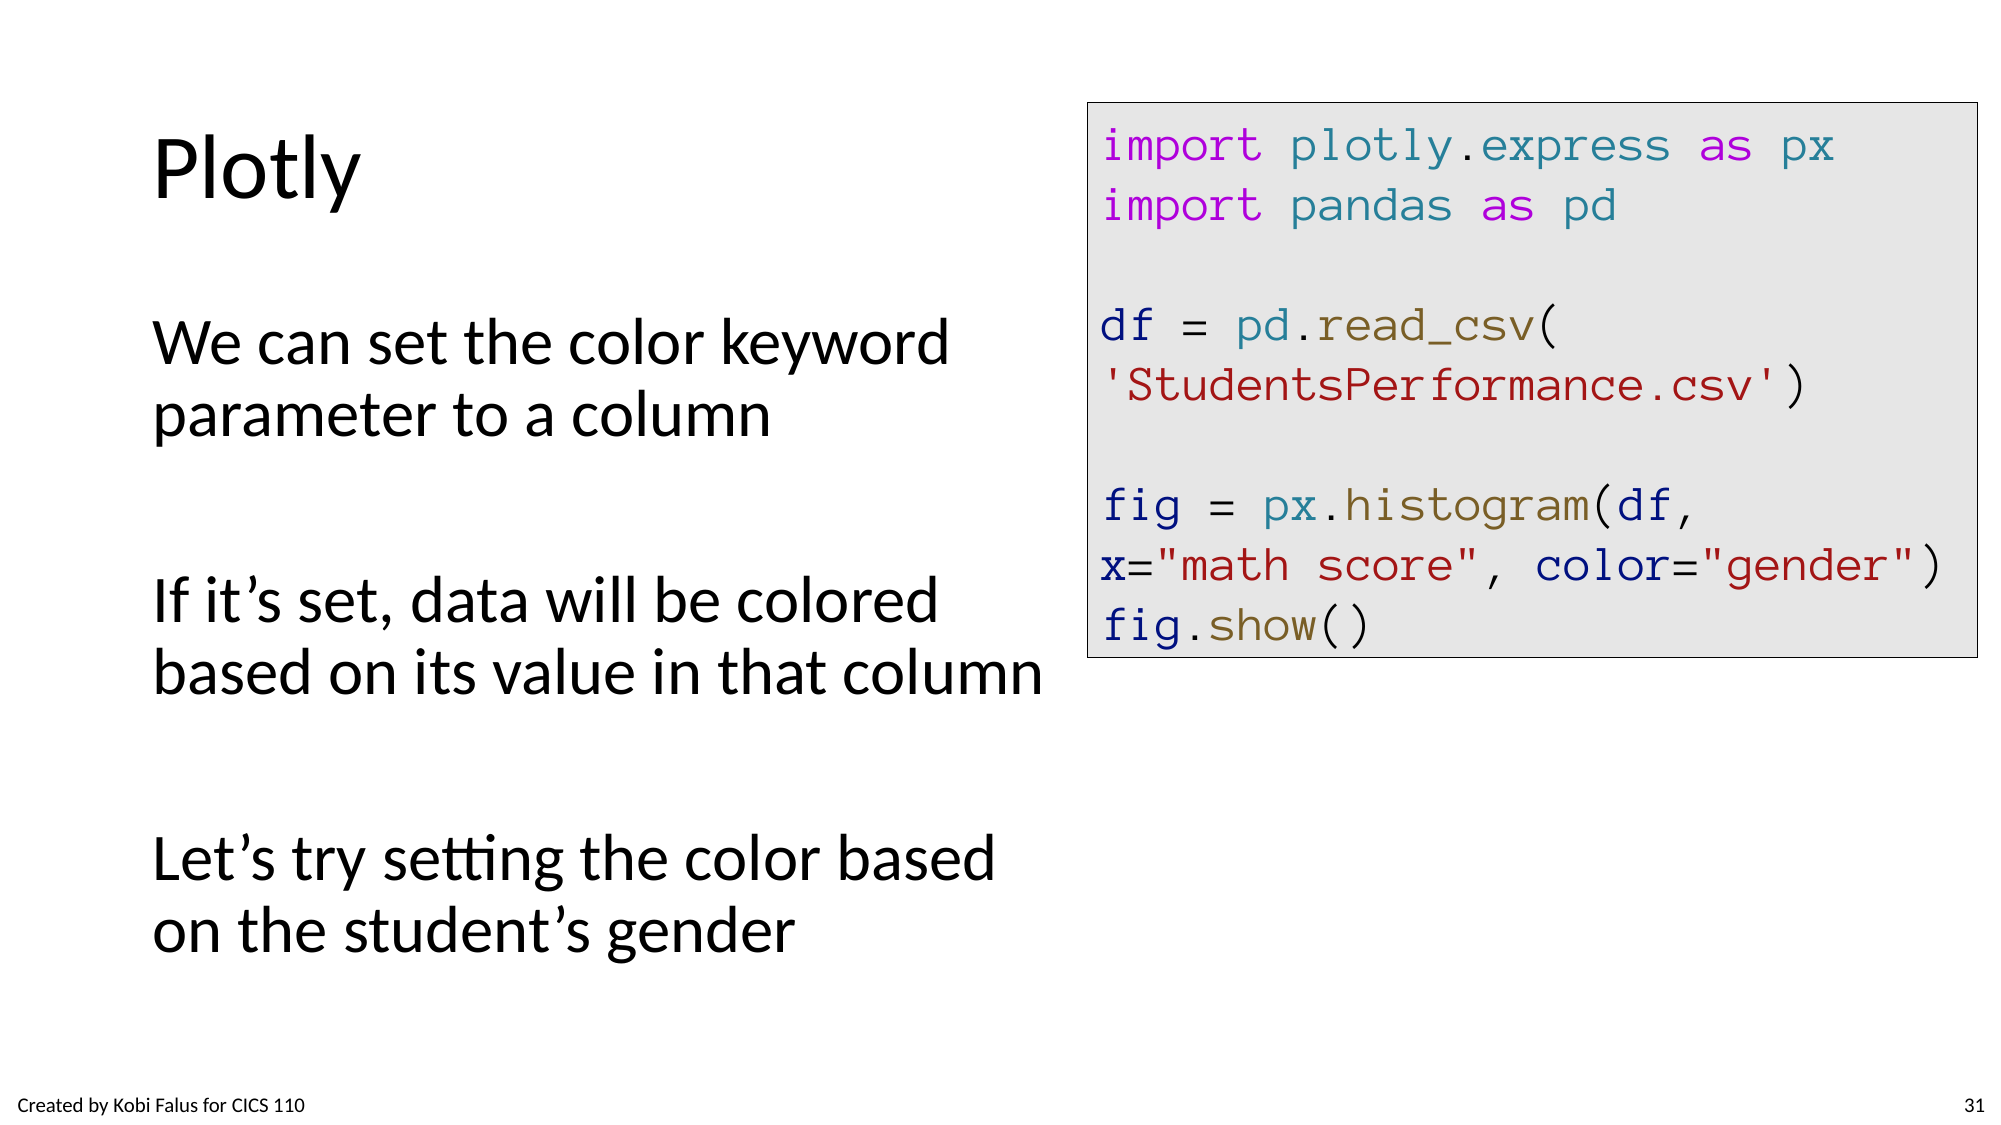

# Plotly
import plotly.express as px
import pandas as pd
df = pd.read_csv(
'StudentsPerformance.csv')
fig = px.histogram(df,
x="math score", color="gender")
fig.show()
We can set the color keyword parameter to a column

If it’s set, data will be colored based on its value in that column

Let’s try setting the color based on the student’s gender